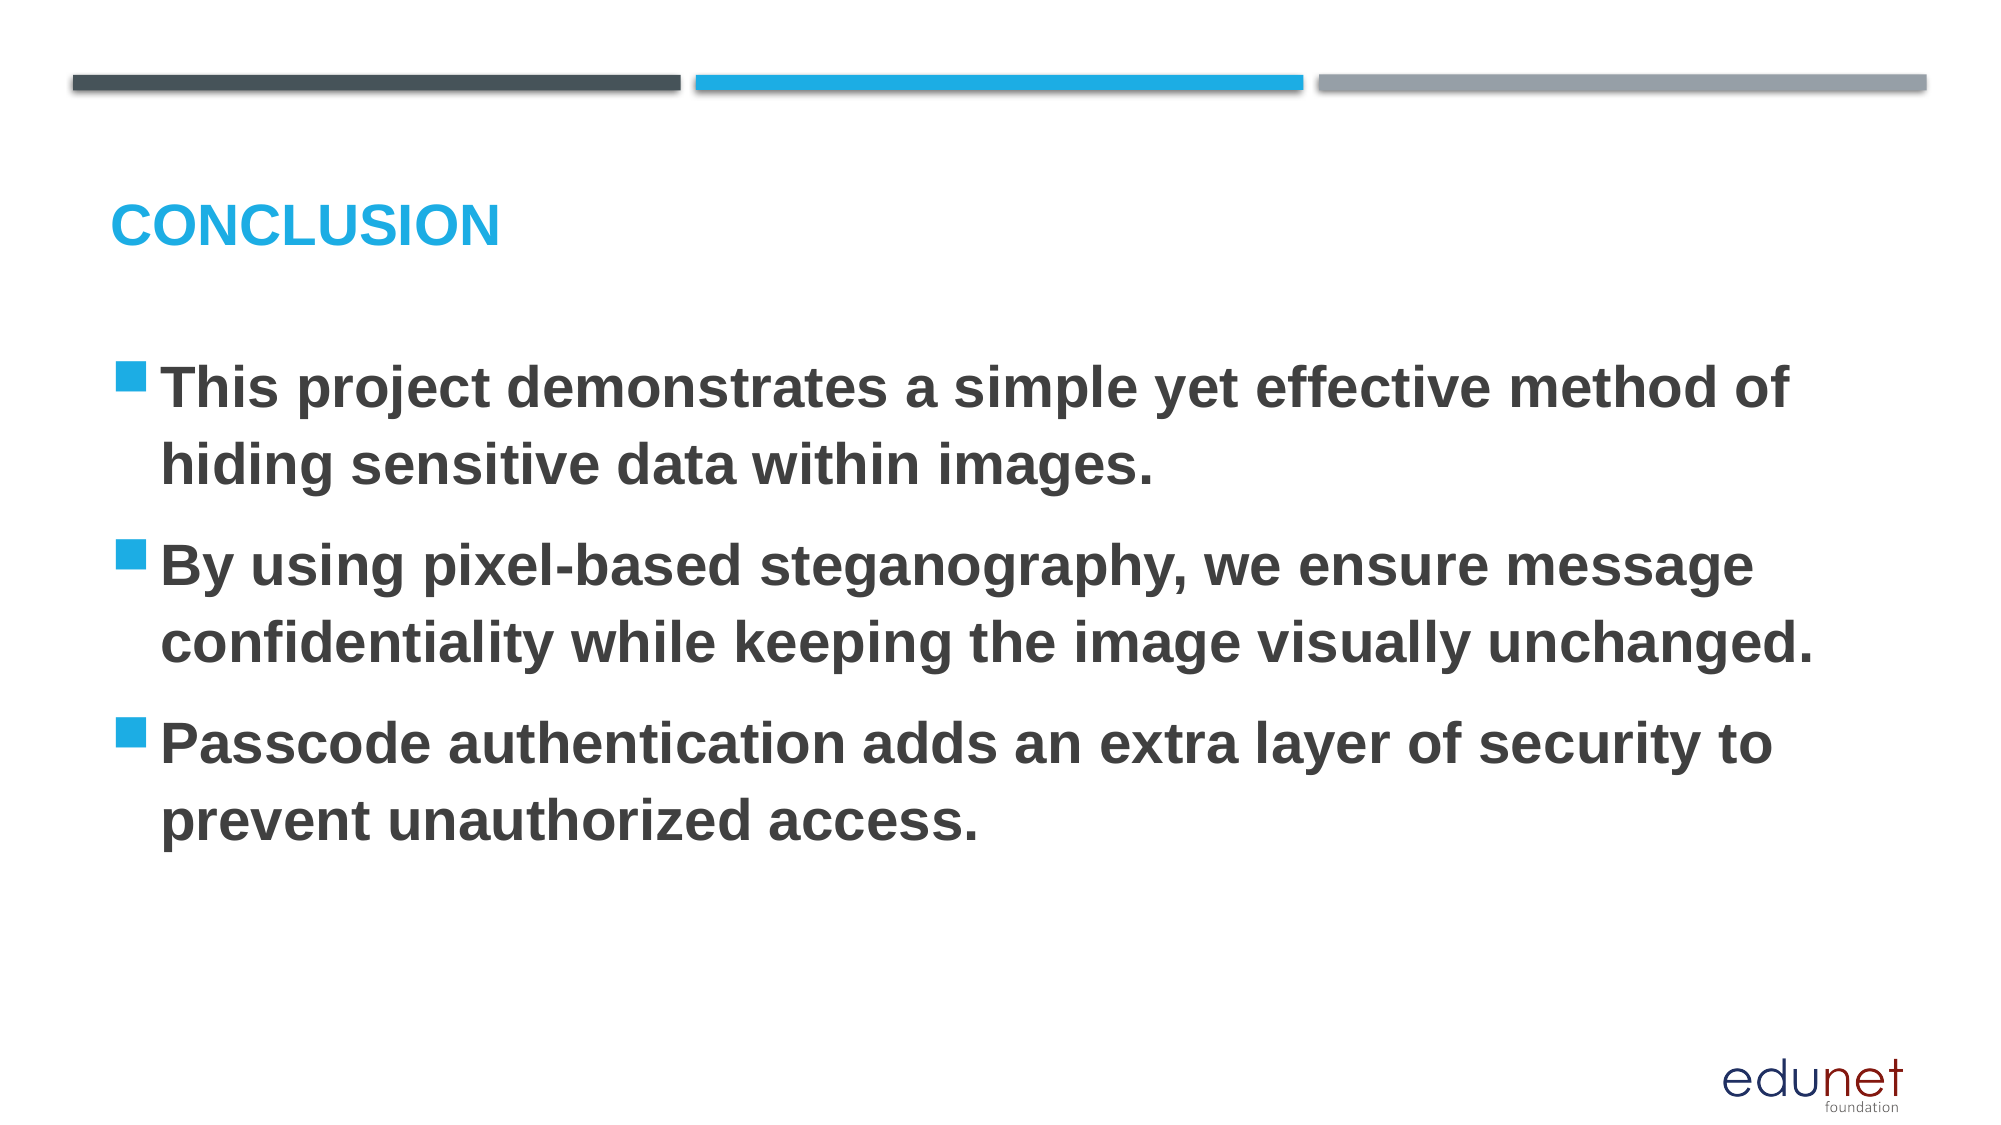

# Conclusion
This project demonstrates a simple yet effective method of hiding sensitive data within images.
By using pixel-based steganography, we ensure message confidentiality while keeping the image visually unchanged.
Passcode authentication adds an extra layer of security to prevent unauthorized access.